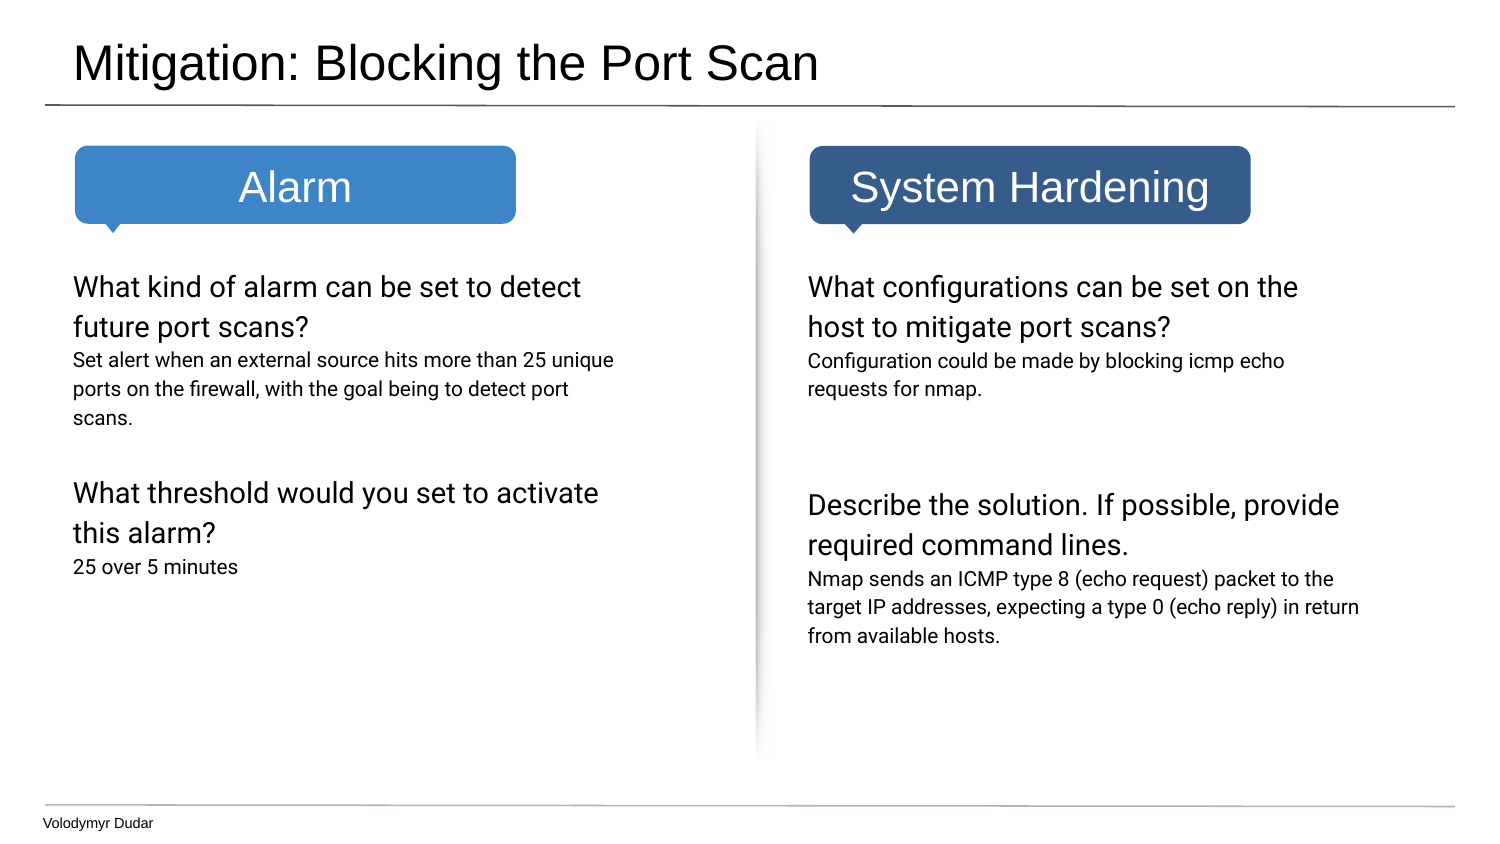

# Mitigation: Blocking the Port Scan
What kind of alarm can be set to detect future port scans?
Set alert when an external source hits more than 25 unique ports on the firewall, with the goal being to detect port scans.

What threshold would you set to activate this alarm?
25 over 5 minutes

What configurations can be set on the host to mitigate port scans?
Configuration could be made by blocking icmp echo requests for nmap.

Describe the solution. If possible, provide required command lines.
Nmap sends an ICMP type 8 (echo request) packet to the target IP addresses, expecting a type 0 (echo reply) in return from available hosts.

Volodymyr Dudar